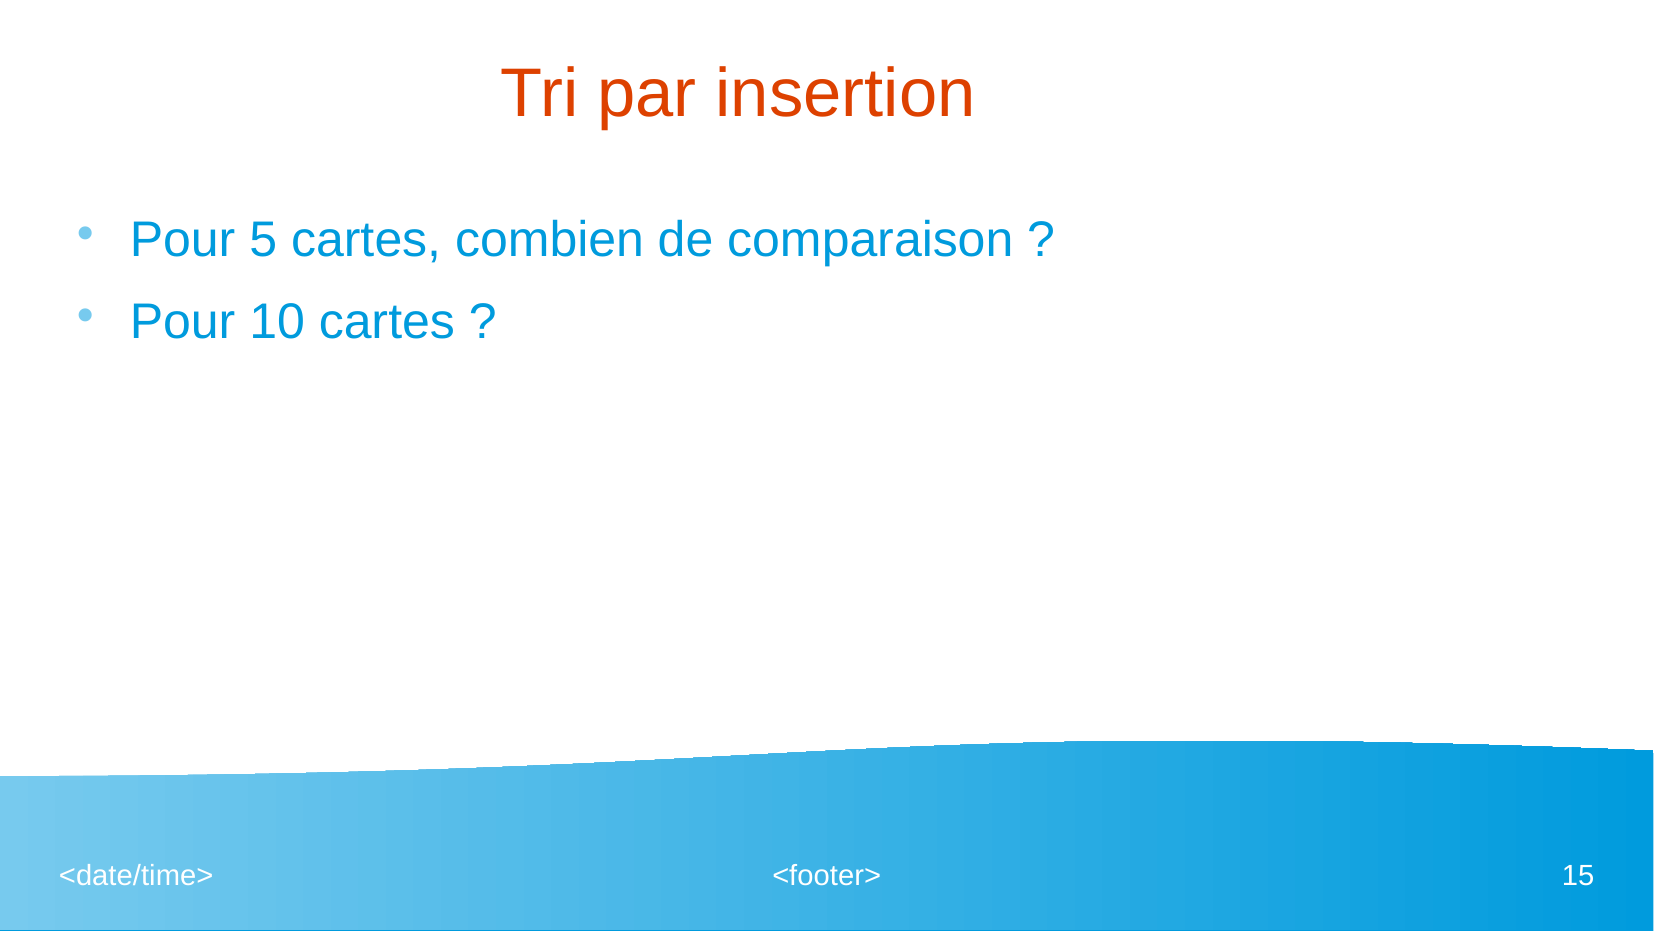

# Tri par insertion
Pour 5 cartes, combien de comparaison ?
Pour 10 cartes ?